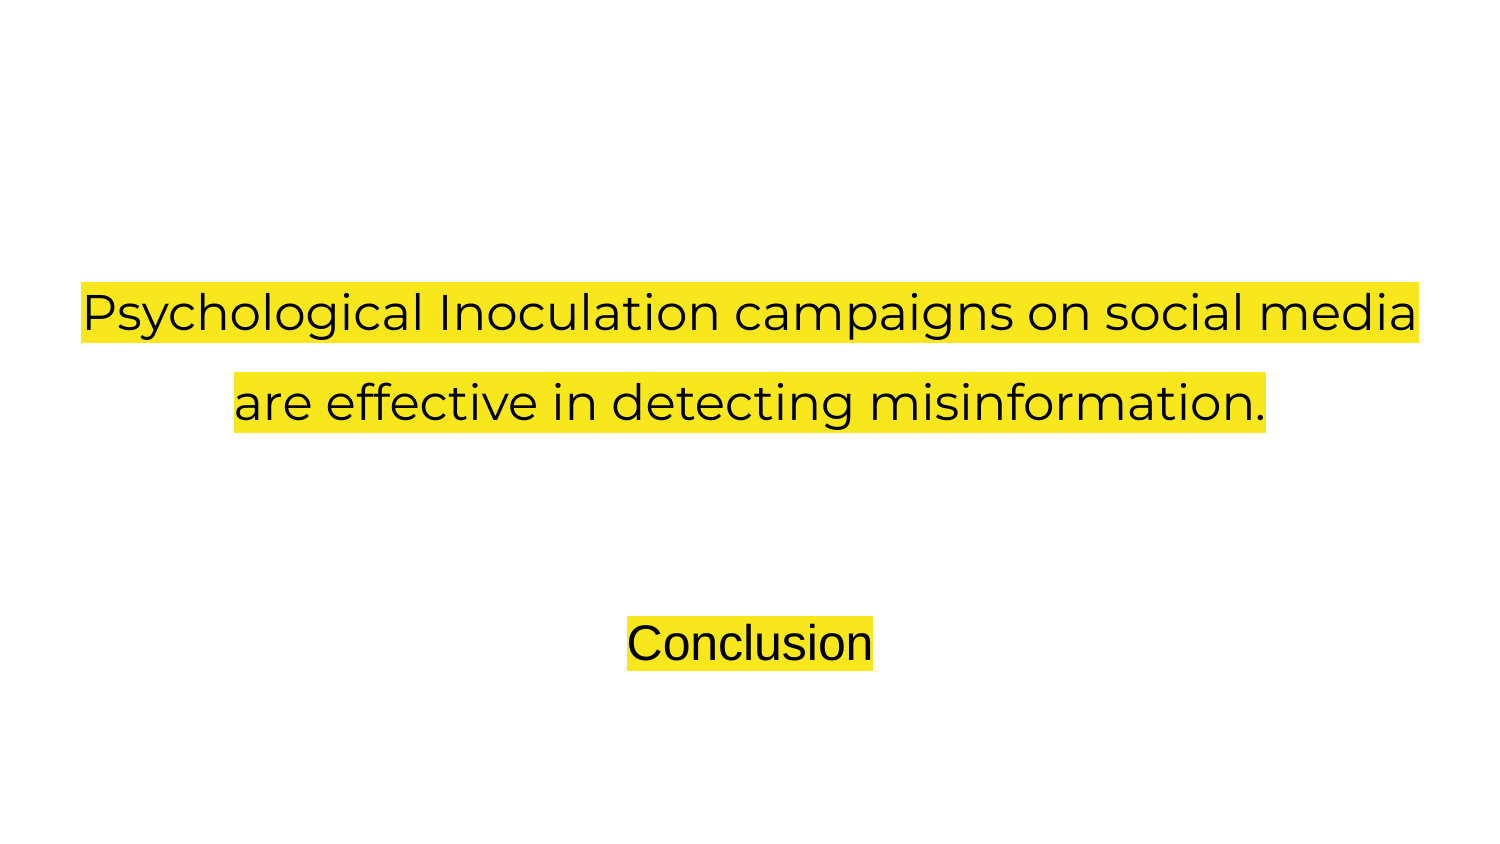

# Psychological Inoculation campaigns on social media are effective in detecting misinformation.
Conclusion